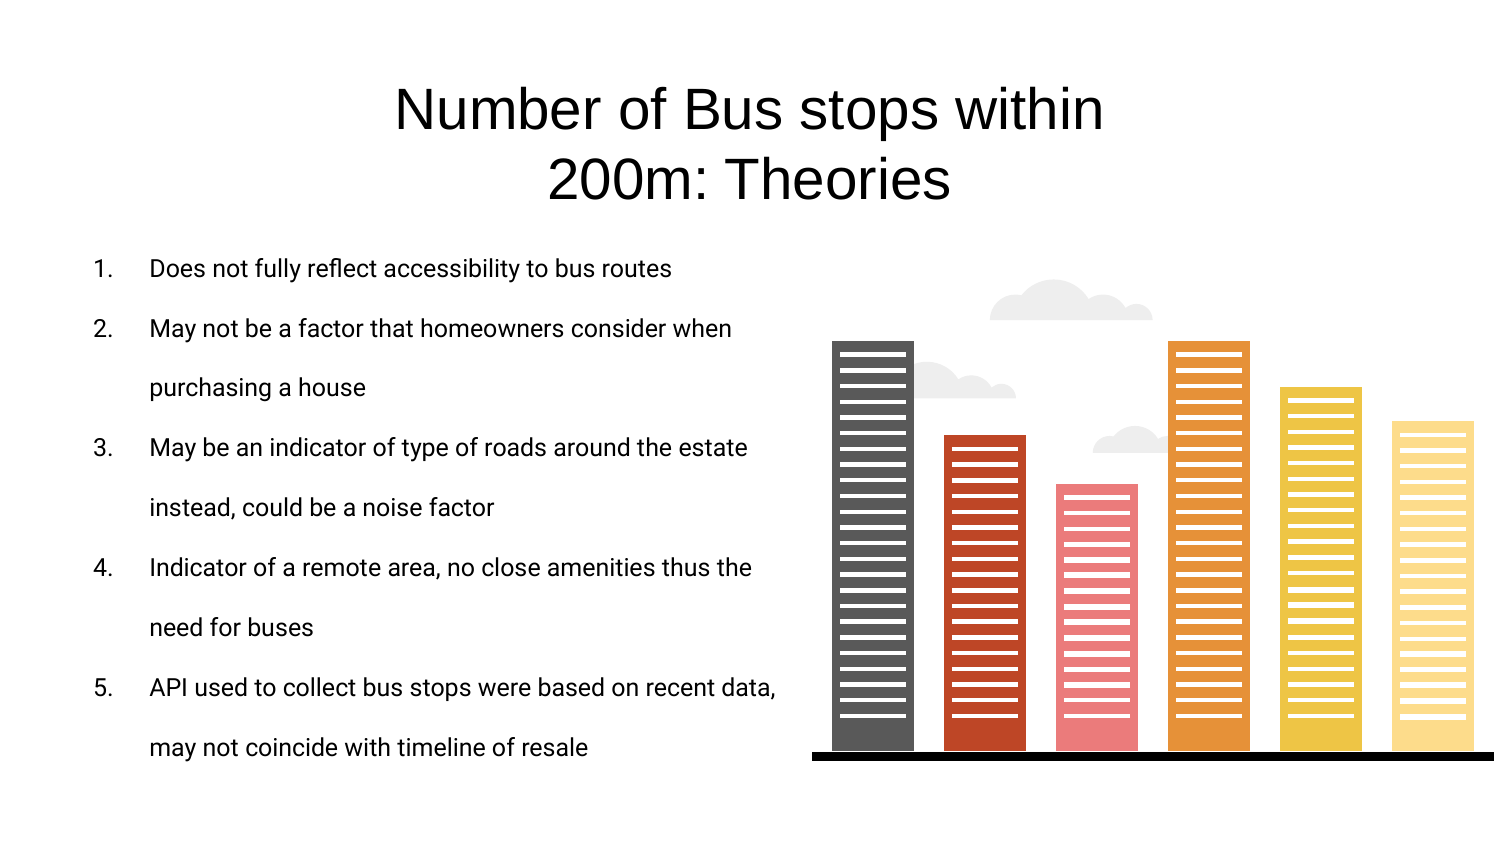

# Number of Bus stops within 200m: Theories
Does not fully reflect accessibility to bus routes
May not be a factor that homeowners consider when purchasing a house
May be an indicator of type of roads around the estate instead, could be a noise factor
Indicator of a remote area, no close amenities thus the need for buses
API used to collect bus stops were based on recent data, may not coincide with timeline of resale